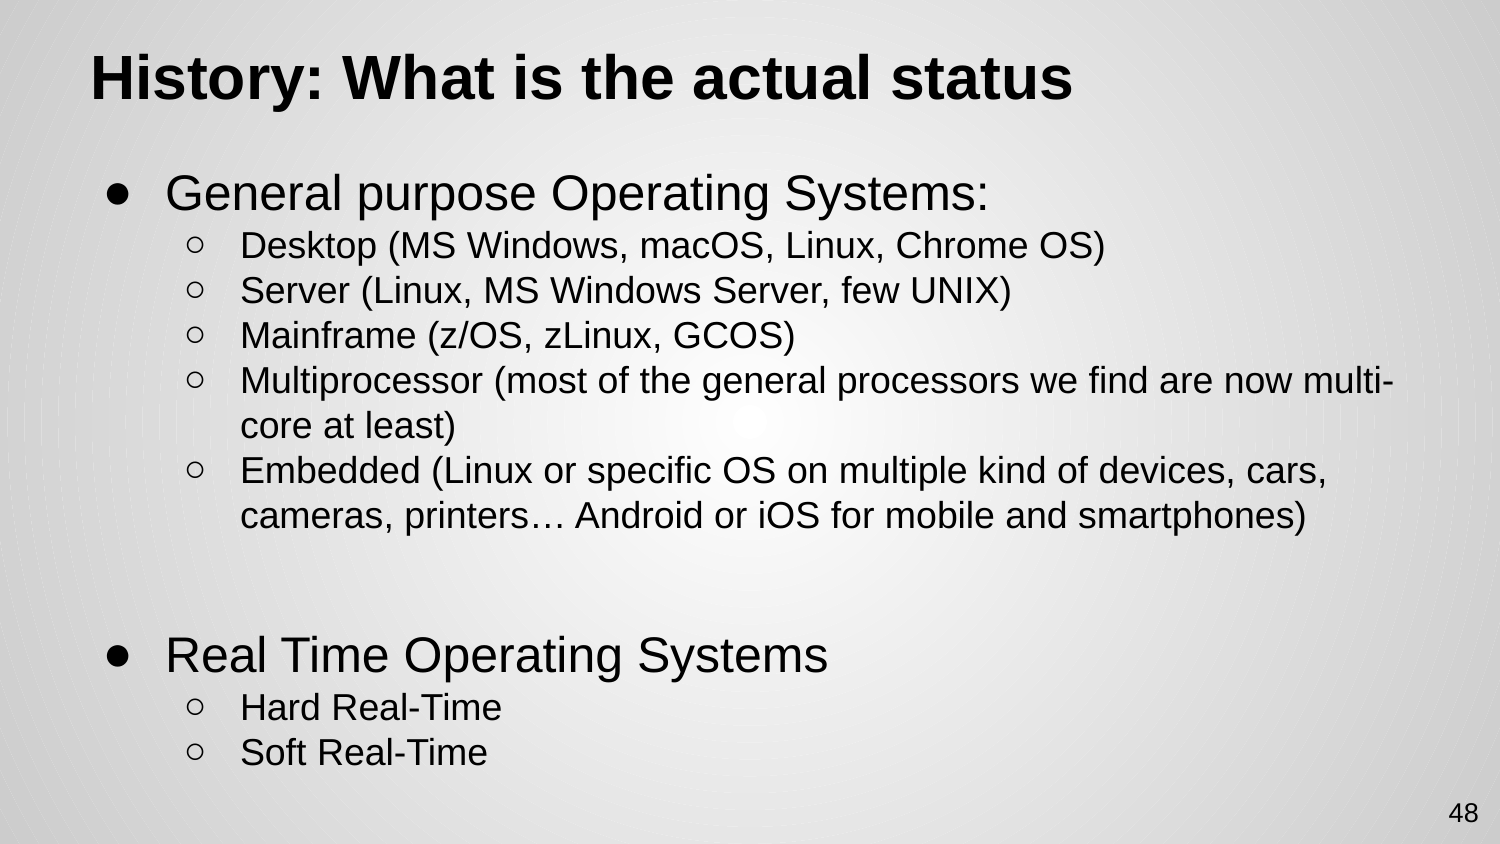

# History: What is the actual status
General purpose Operating Systems:
Desktop (MS Windows, macOS, Linux, Chrome OS)
Server (Linux, MS Windows Server, few UNIX)
Mainframe (z/OS, zLinux, GCOS)
Multiprocessor (most of the general processors we find are now multi-core at least)
Embedded (Linux or specific OS on multiple kind of devices, cars, cameras, printers… Android or iOS for mobile and smartphones)

Real Time Operating Systems
Hard Real-Time
Soft Real-Time
48